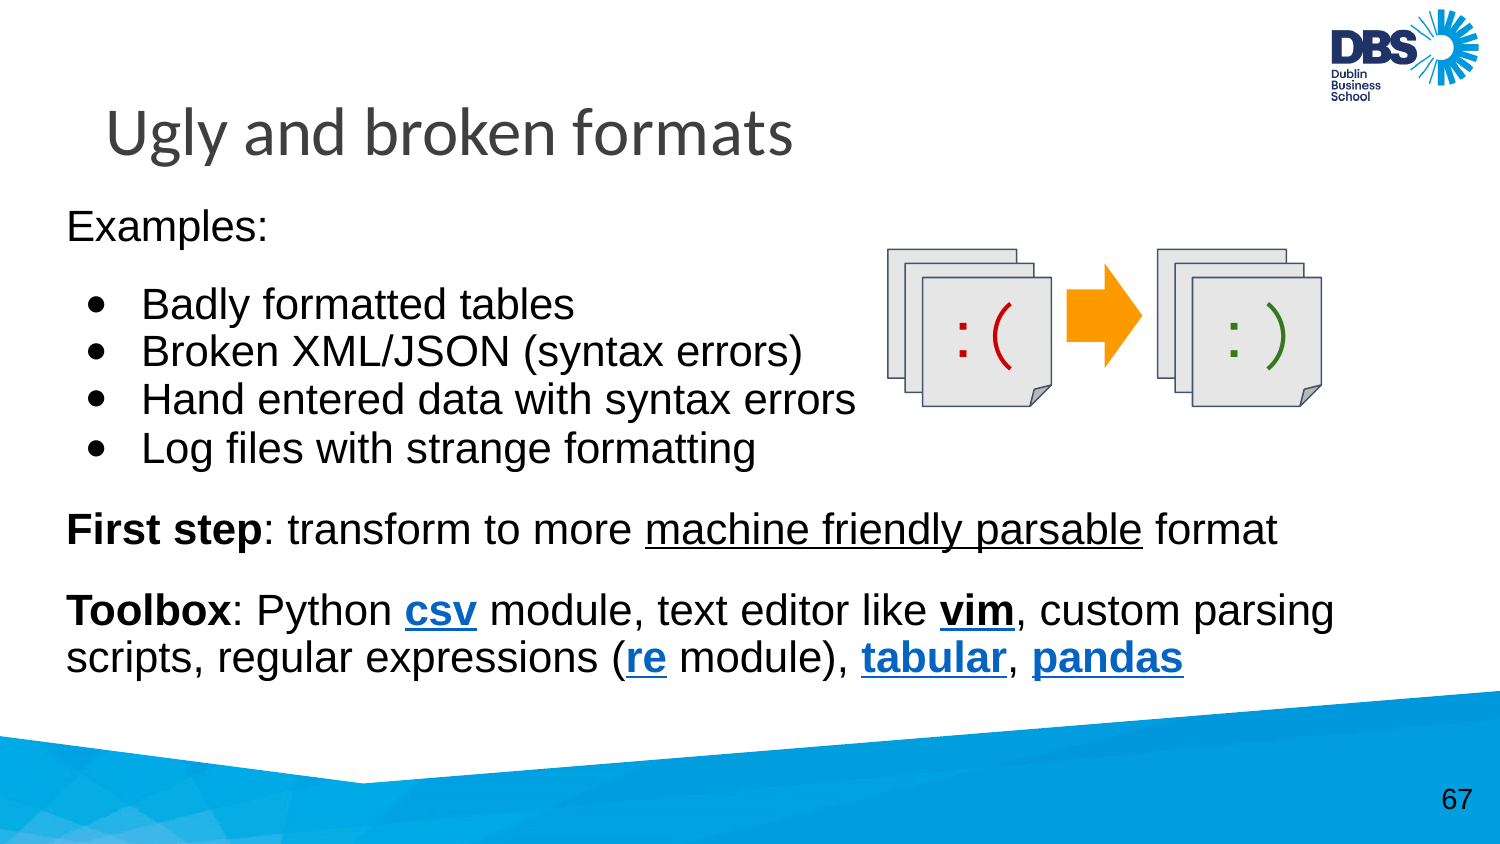

# Ugly and broken formats
Examples:

Badly formatted tables
Broken XML/JSON (syntax errors)
Hand entered data with syntax errors
Log files with strange formatting
:(	:)
First step: transform to more machine friendly parsable format
Toolbox: Python csv module, text editor like vim, custom parsing scripts, regular expressions (re module), tabular, pandas
67